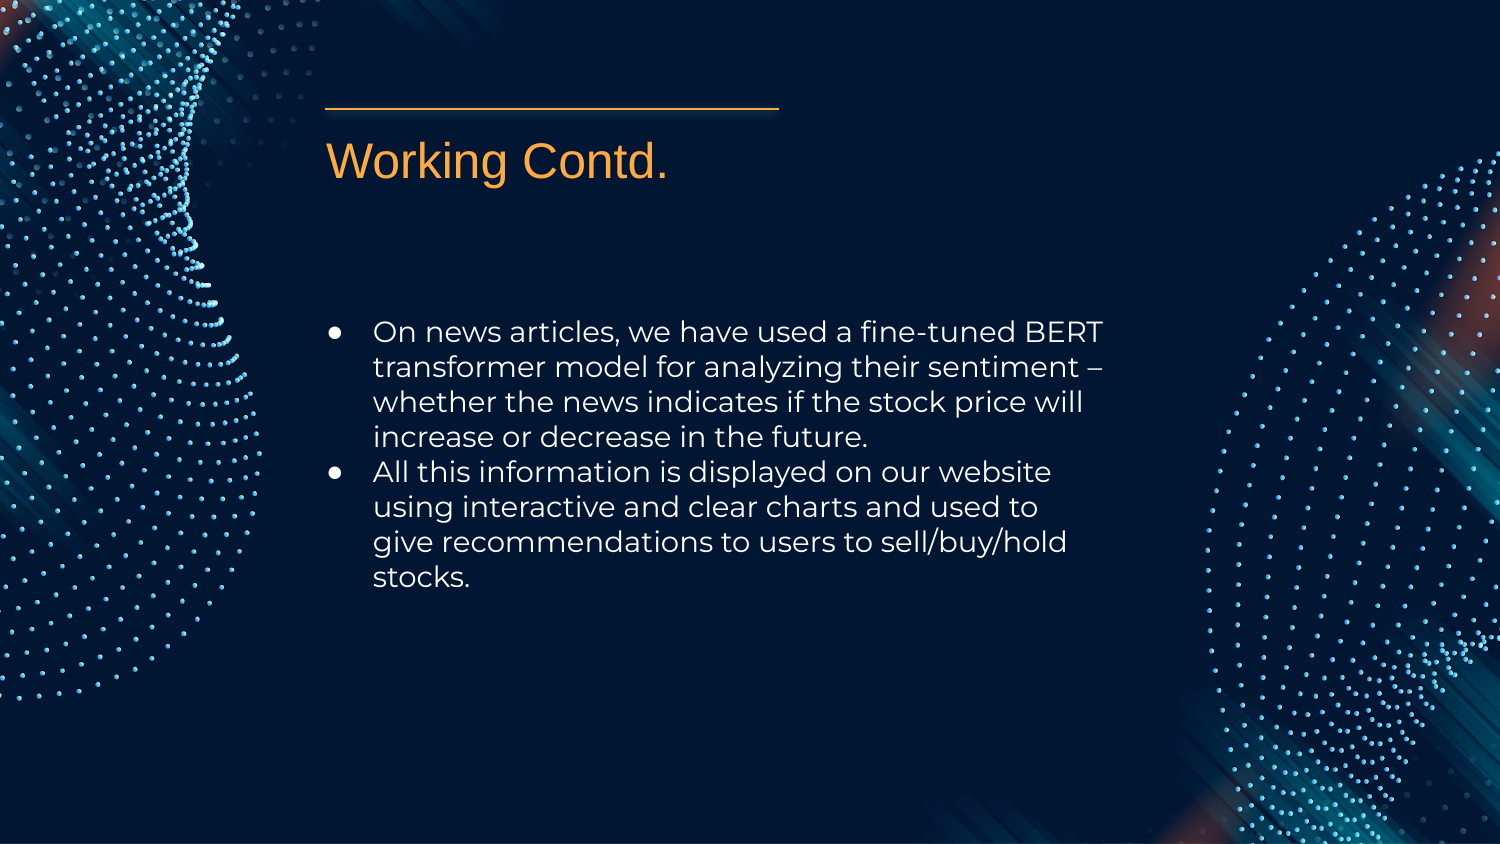

# Working Contd.
On news articles, we have used a fine-tuned BERT transformer model for analyzing their sentiment – whether the news indicates if the stock price will increase or decrease in the future.
All this information is displayed on our website using interactive and clear charts and used to give recommendations to users to sell/buy/hold stocks.